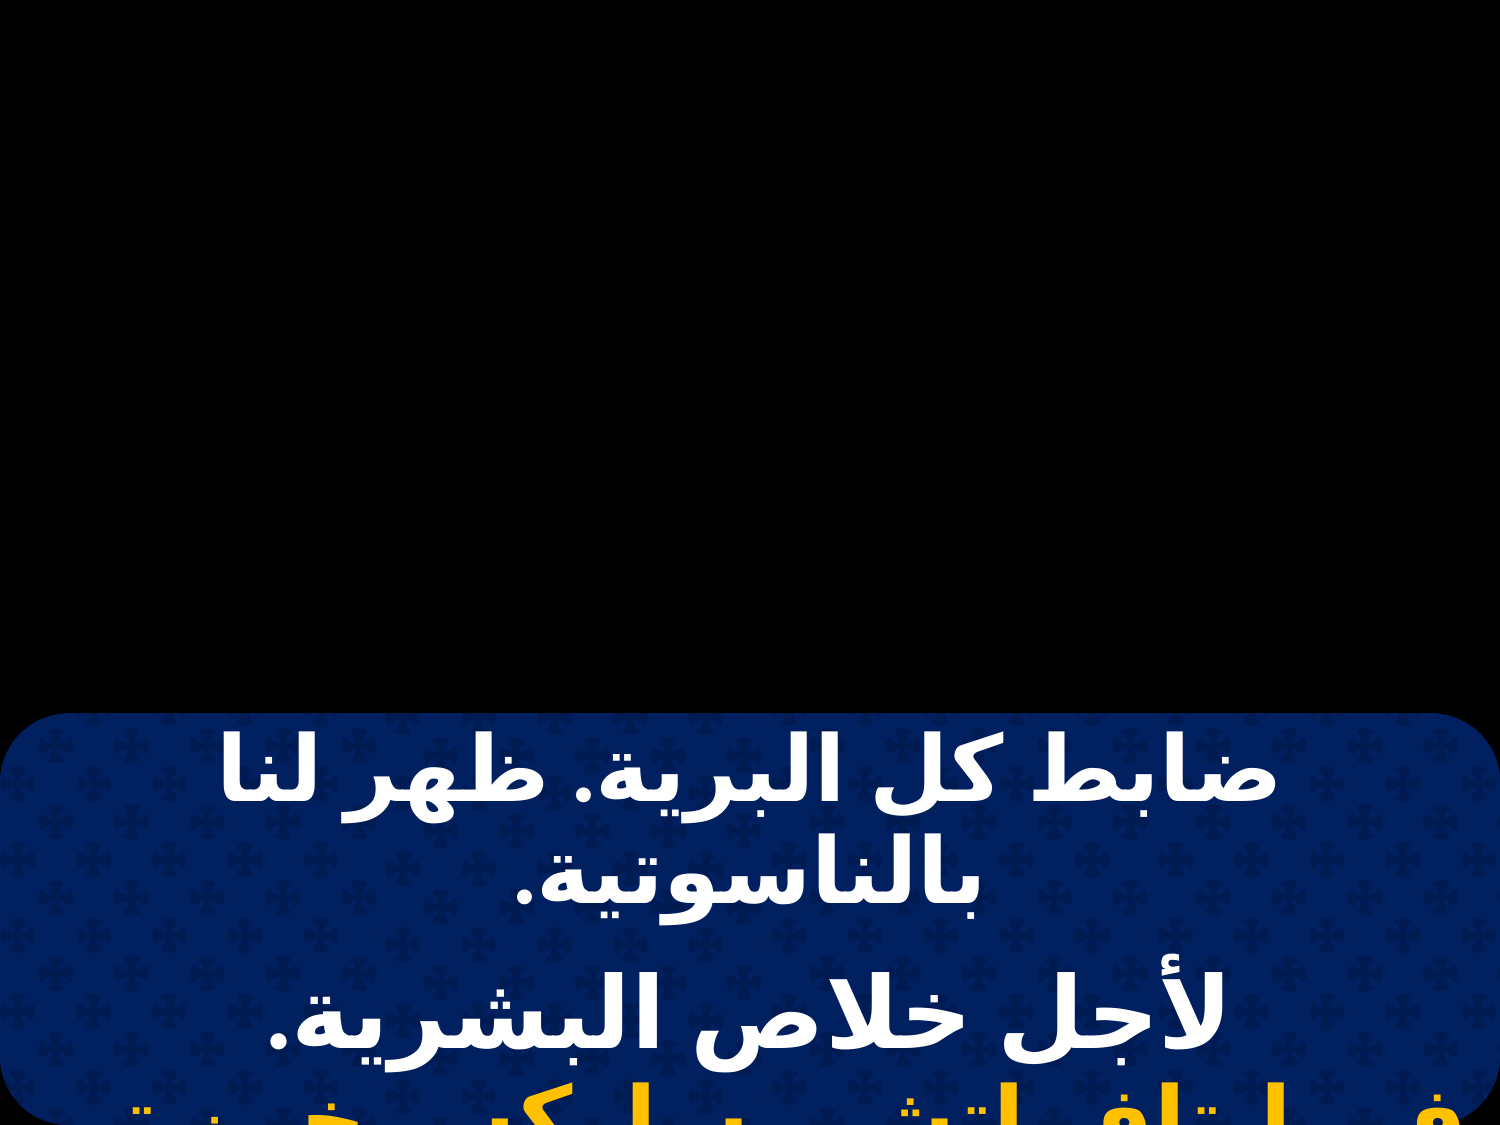

| ضابط كل البرية. ظهر لنا بالناسوتية. |
| --- |
|  |
| لأجل خلاص البشرية. في إيتاف إتشي ساركس خين تي بارثينوس. |